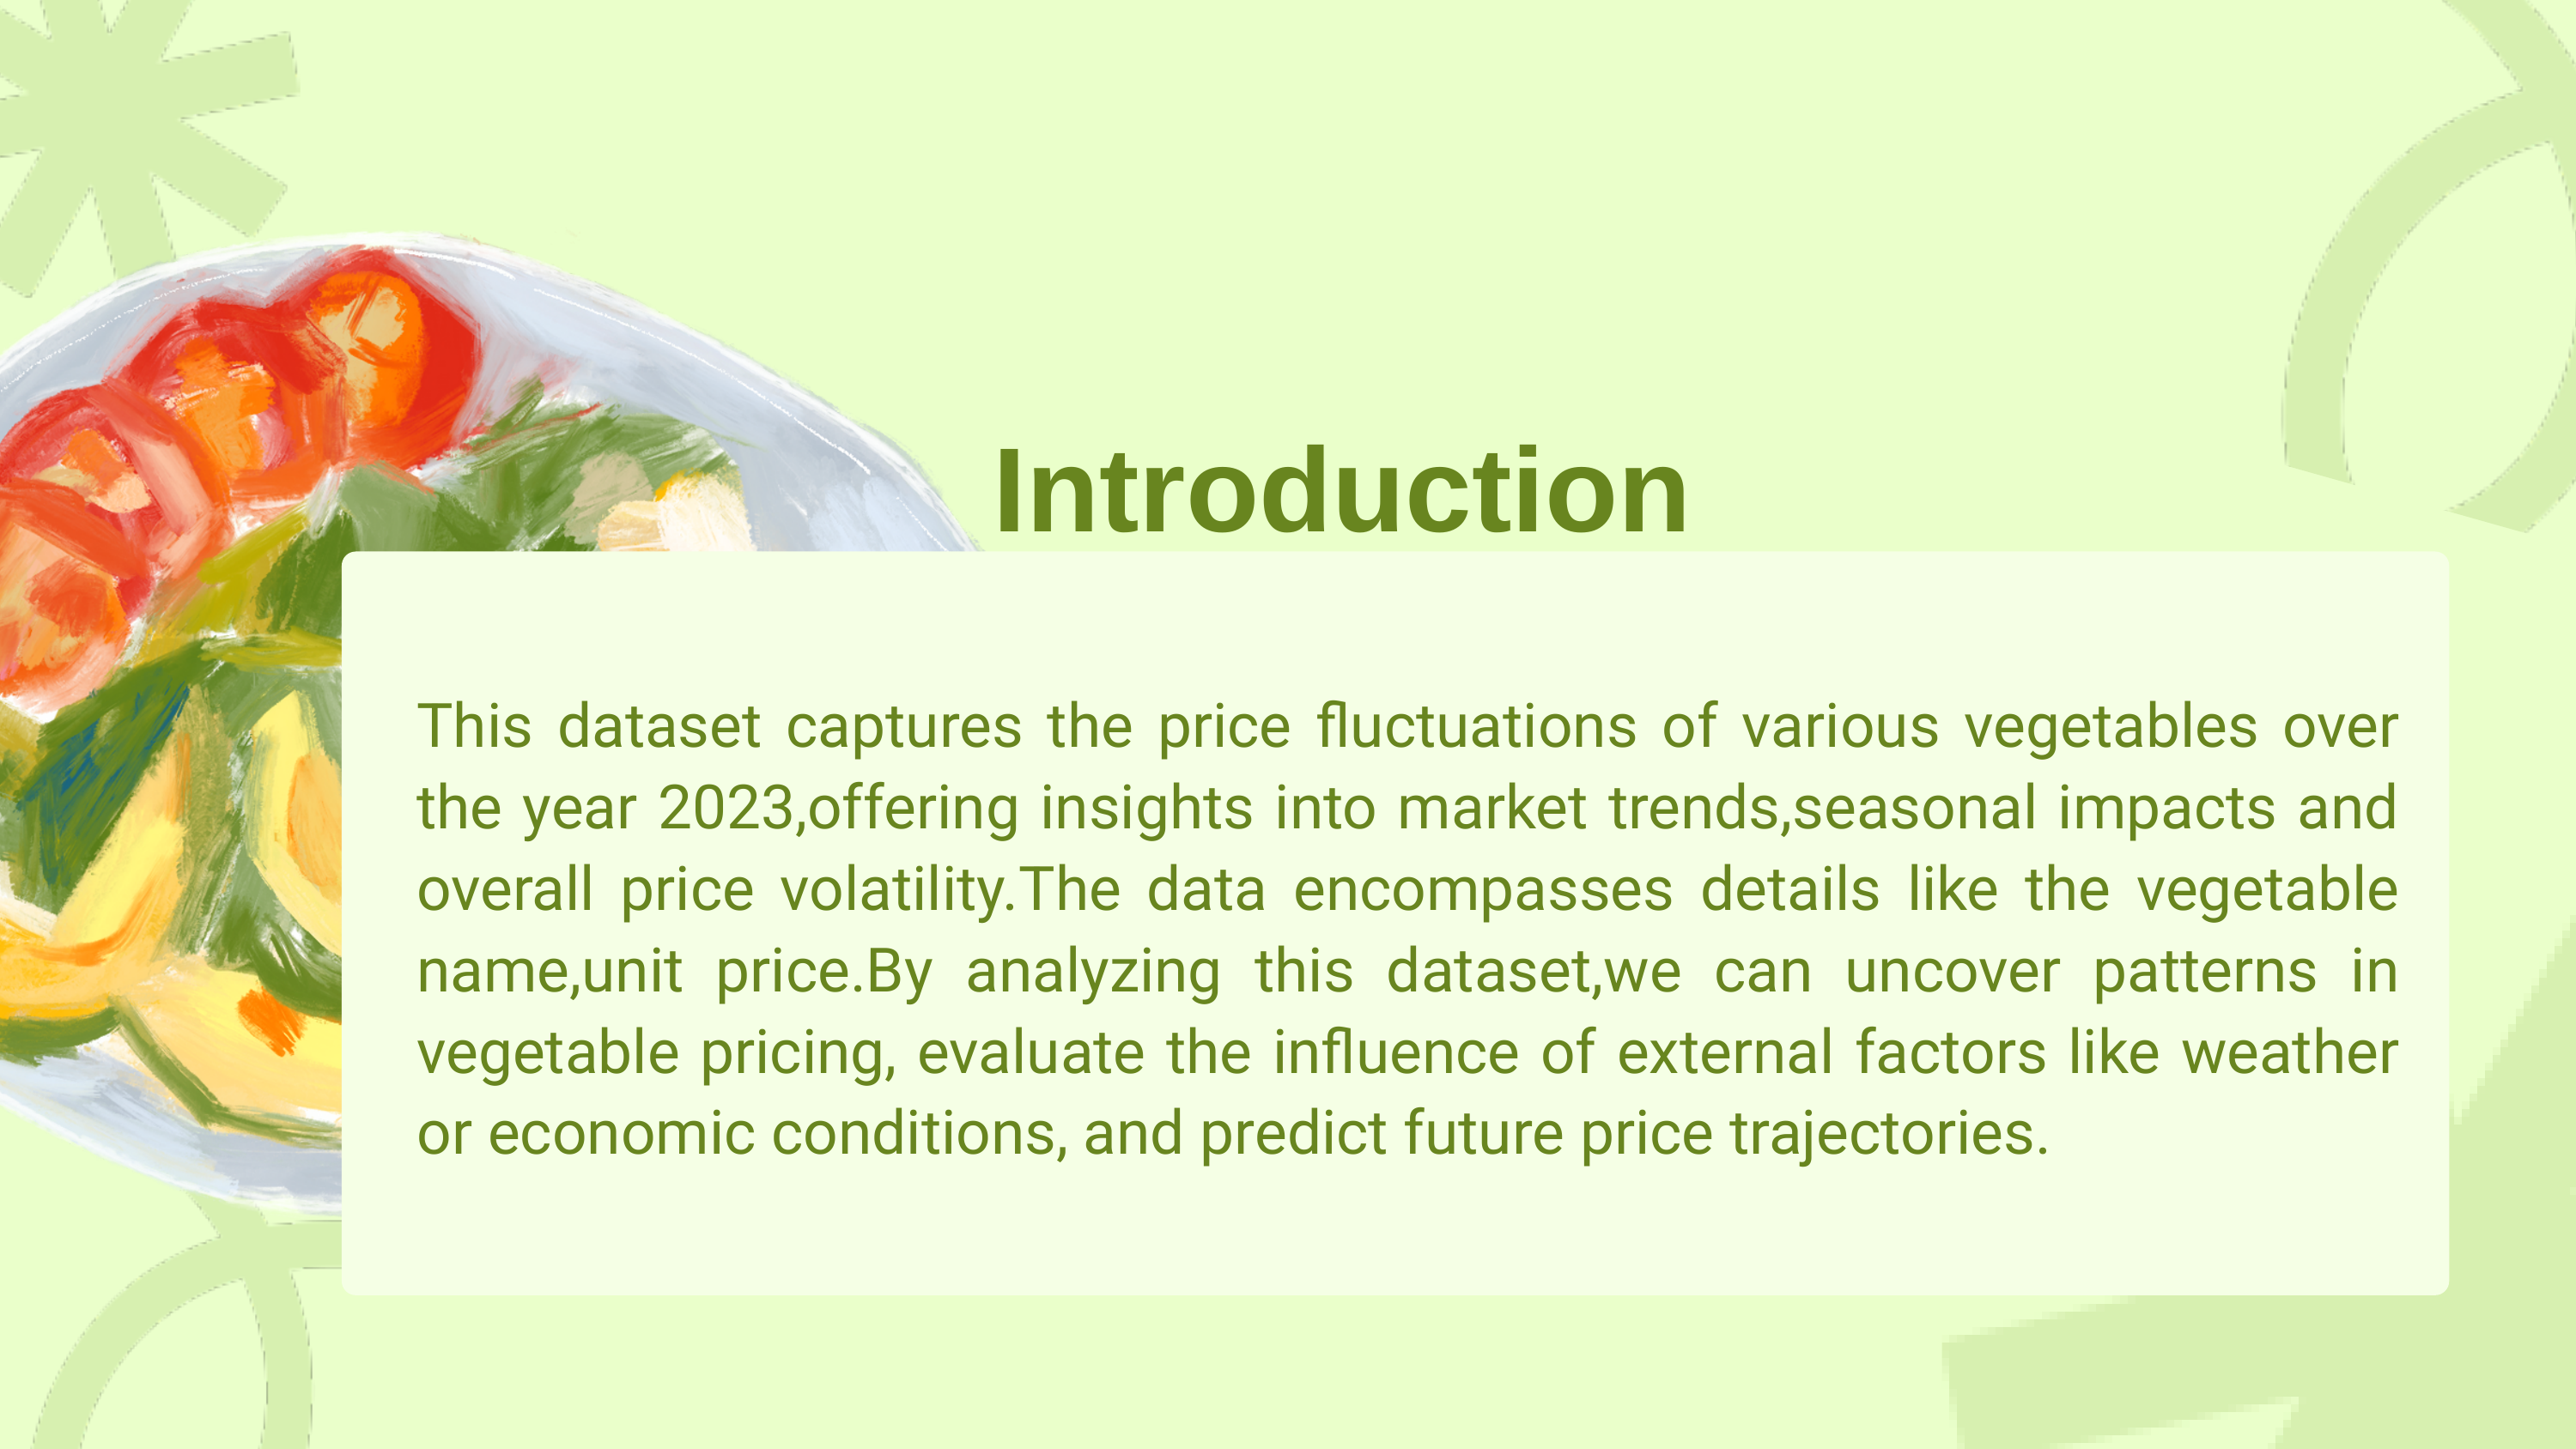

Introduction

This dataset captures the price fluctuations of various vegetables over the year 2023,offering insights into market trends,seasonal impacts and overall price volatility.The data encompasses details like the vegetable name,unit price.By analyzing this dataset,we can uncover patterns in vegetable pricing, evaluate the influence of external factors like weather or economic conditions, and predict future price trajectories.